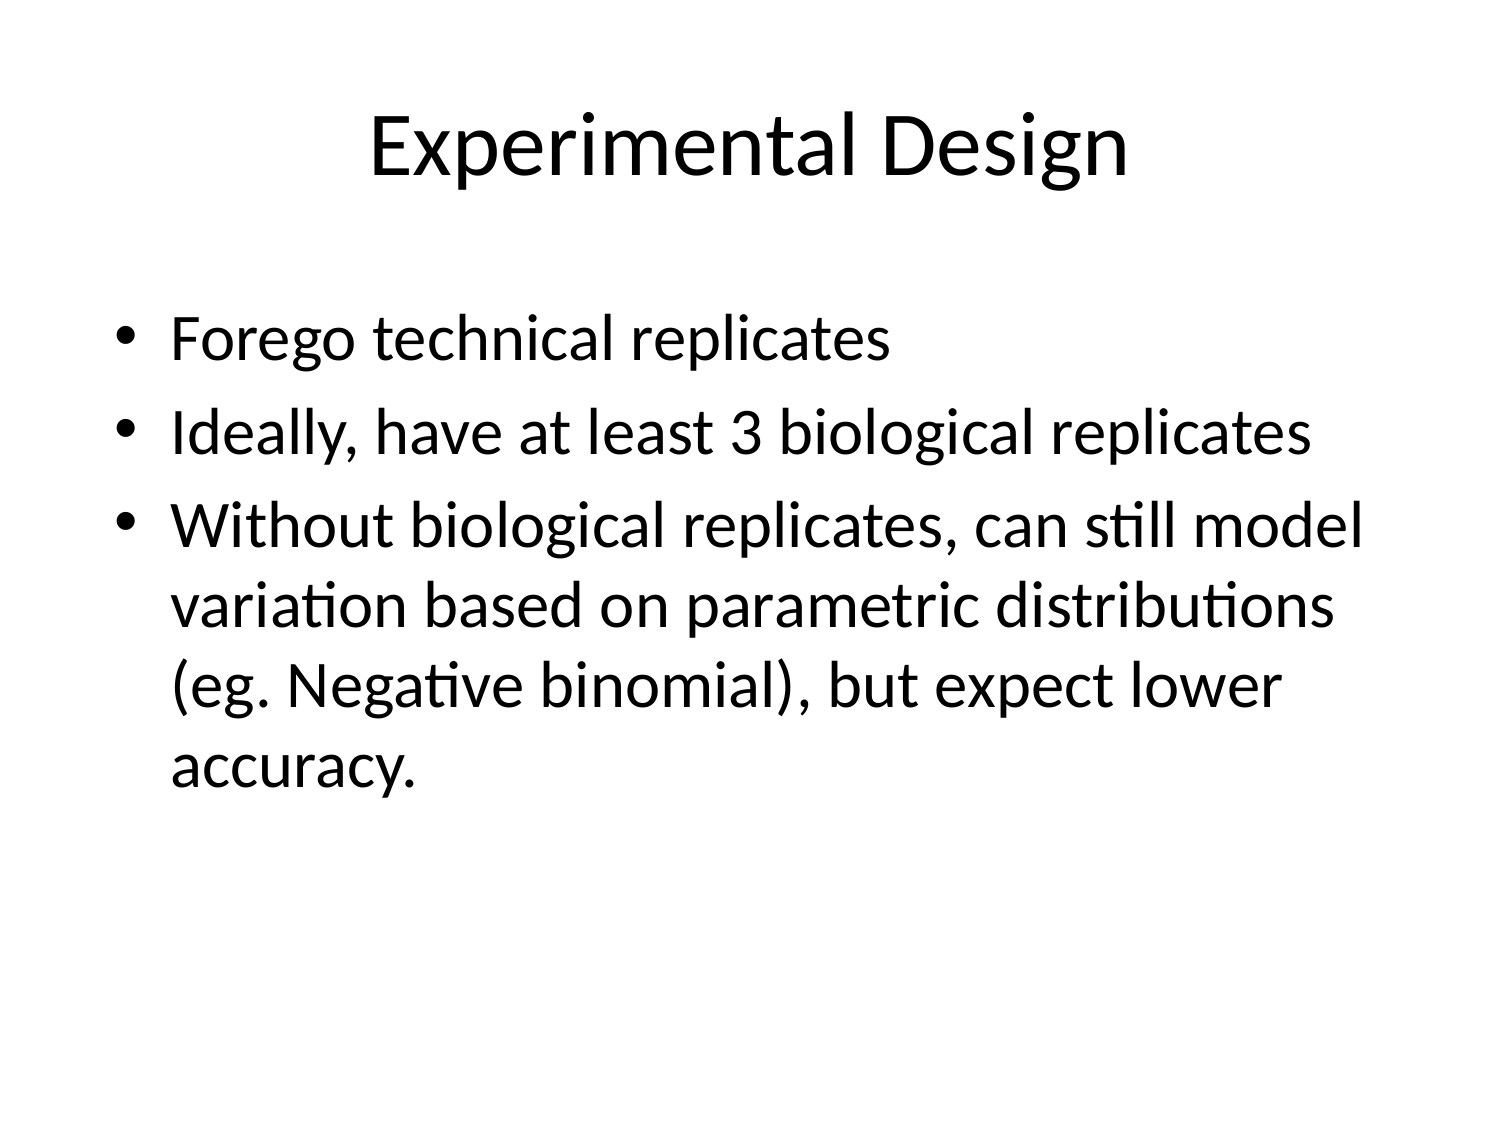

# Experimental Design
Forego technical replicates
Ideally, have at least 3 biological replicates
Without biological replicates, can still model variation based on parametric distributions (eg. Negative binomial), but expect lower accuracy.